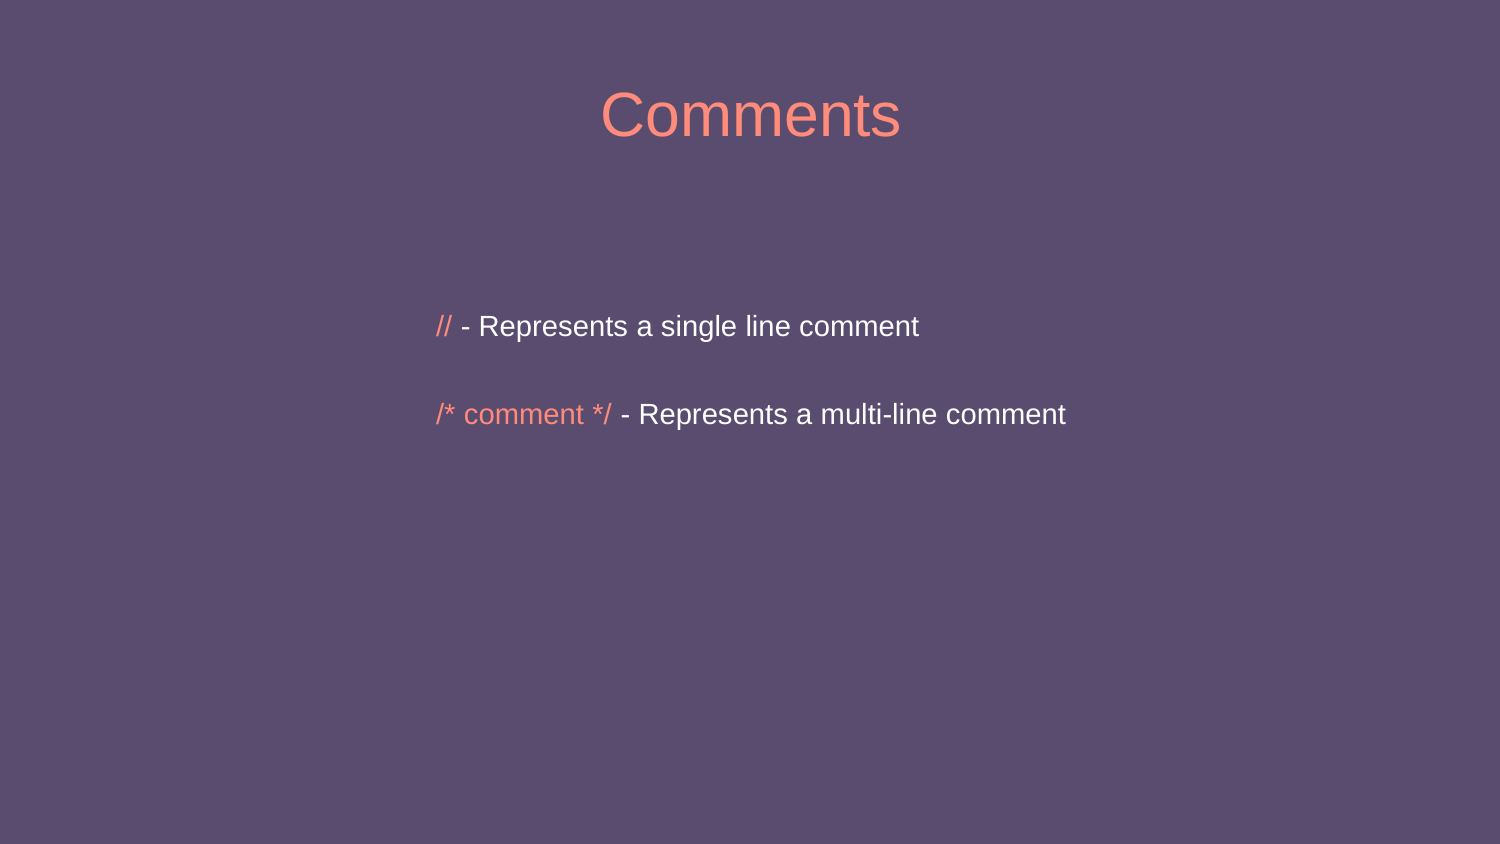

# Comments
// - Represents a single line comment
/* comment */ - Represents a multi-line comment